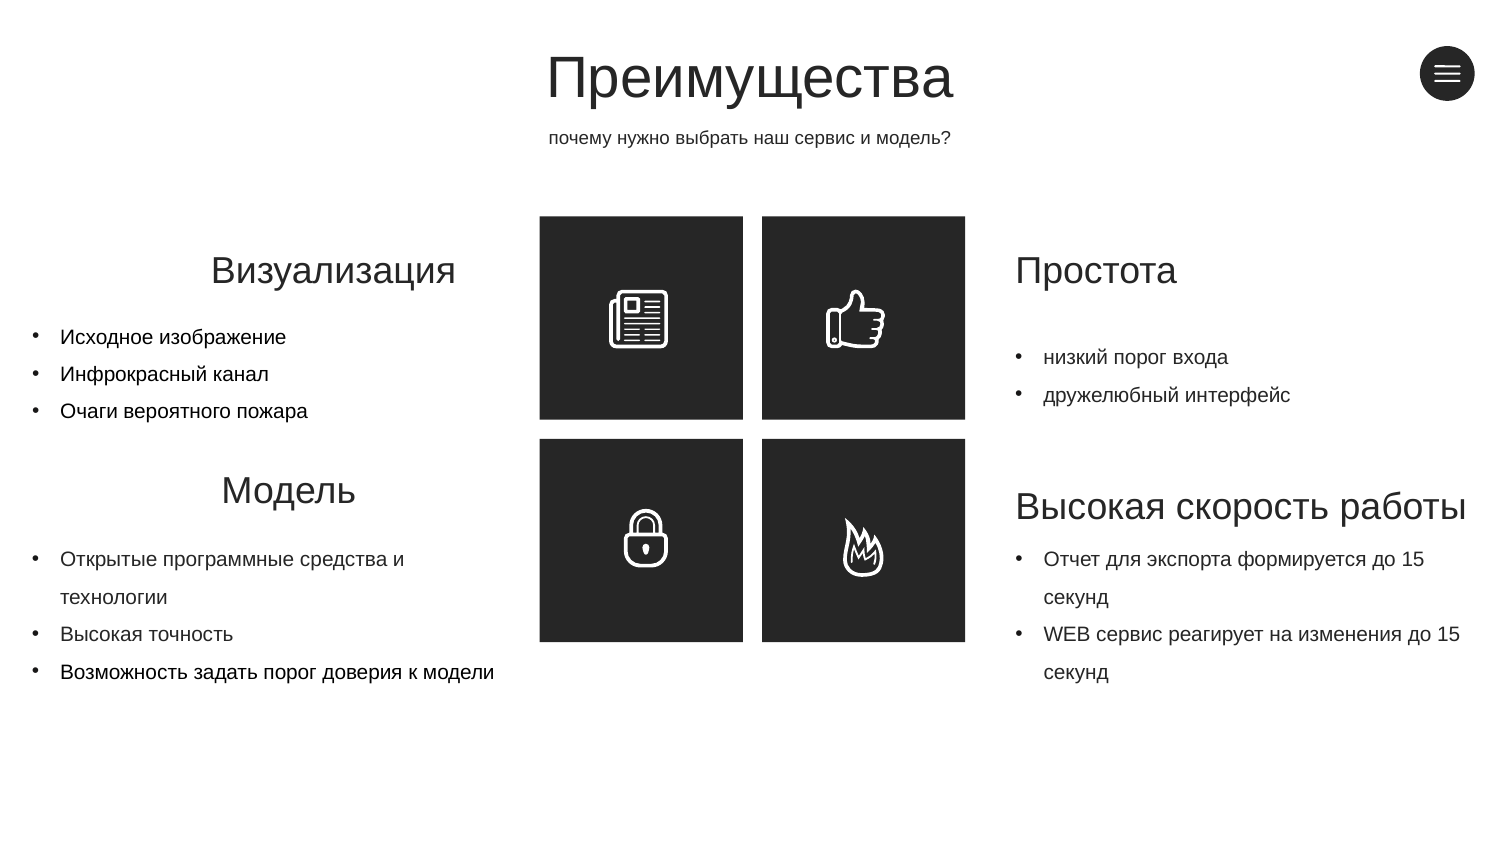

Преимущества
почему нужно выбрать наш сервис и модель?

Визуализация
Простота

Исходное изображение
Инфрокрасный канал
Очаги вероятного пожара

низкий порог входа
дружелюбный интерфейс

Модель
Высокая скорость работы

Открытые программные средства и технологии
Высокая точность
Возможность задать порог доверия к модели
Отчет для экспорта формируется до 15 секунд
WEB сервис реагирует на изменения до 15 секунд